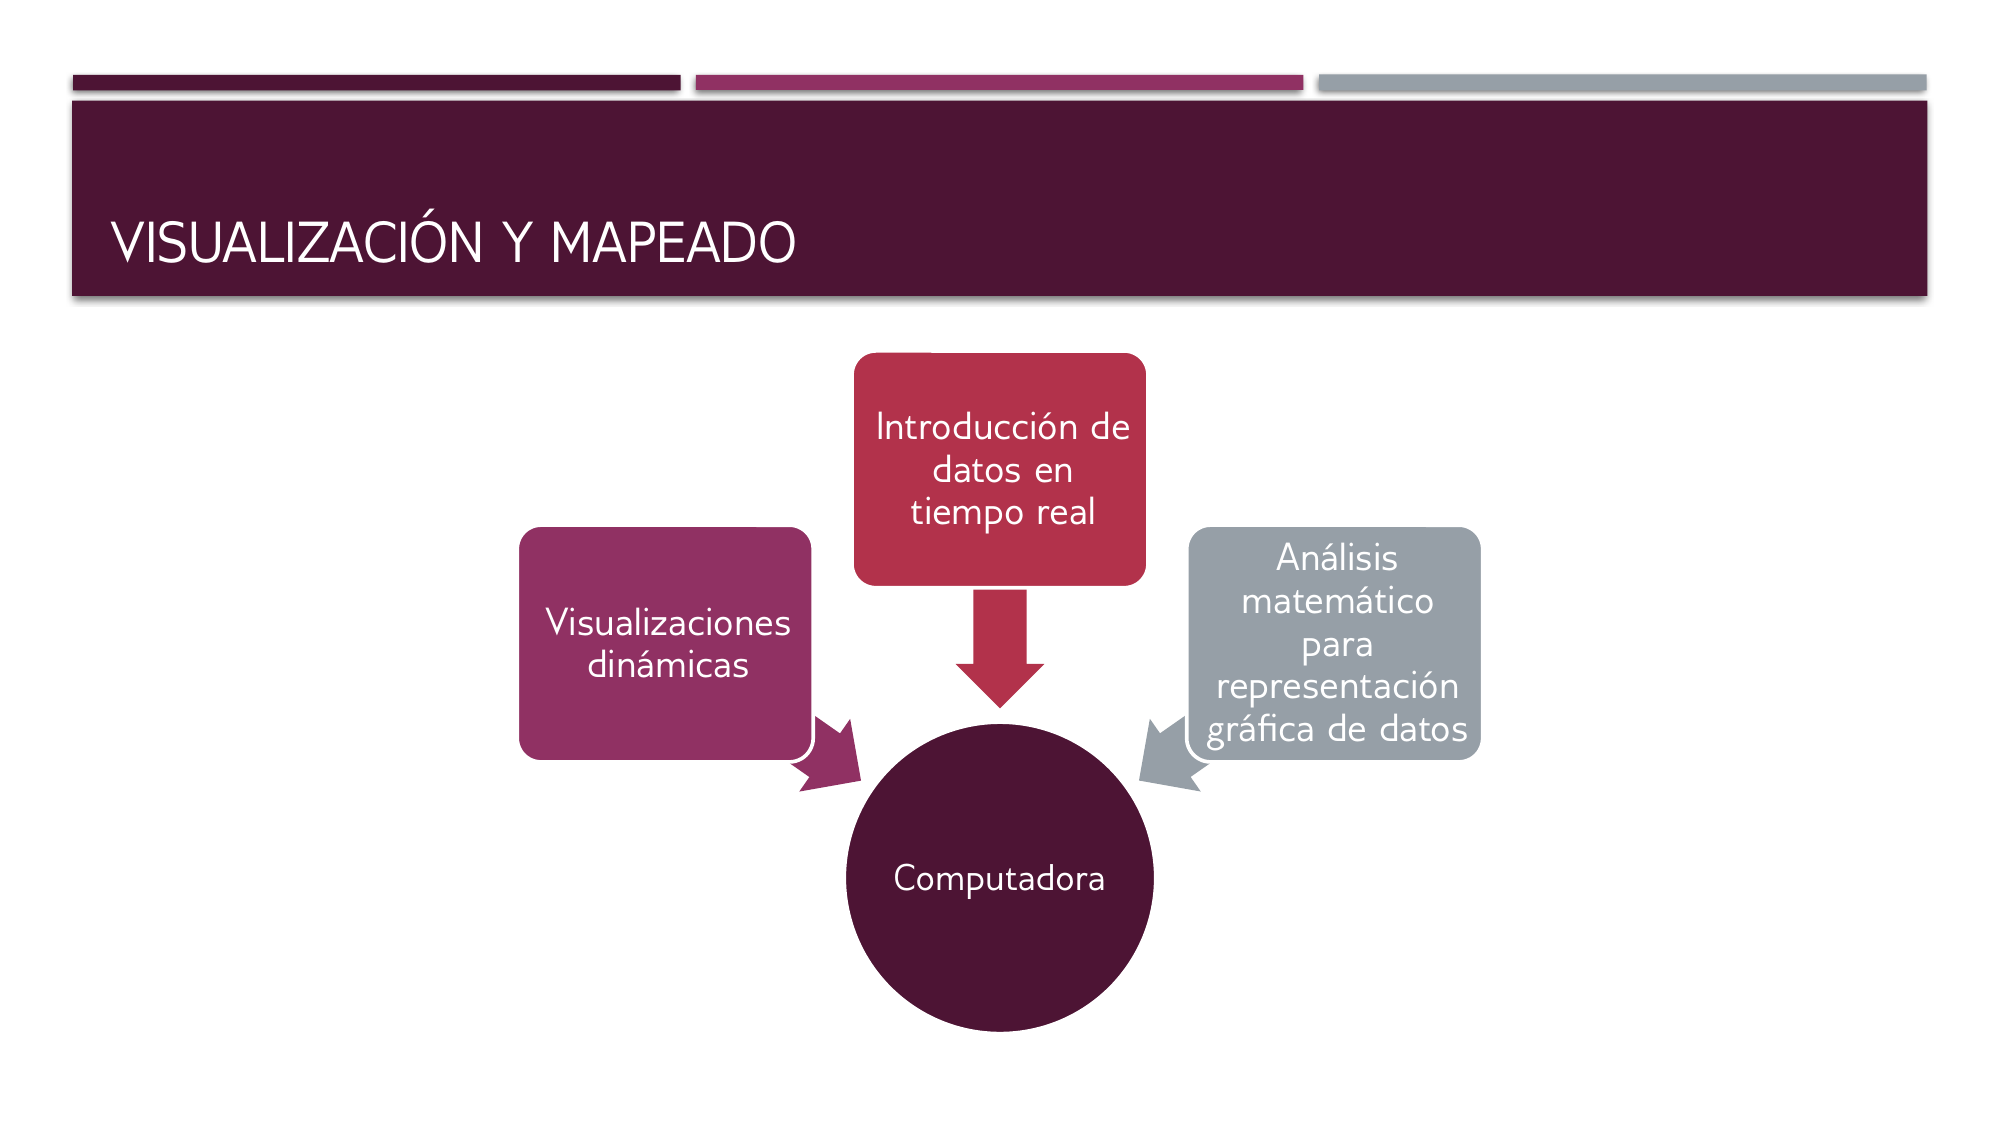

# Visualización y Mapeado
Computadora
Visualizaciones dinámicas
Introducción de datos en tiempo real
Análisis matemático para representación gráfica de datos